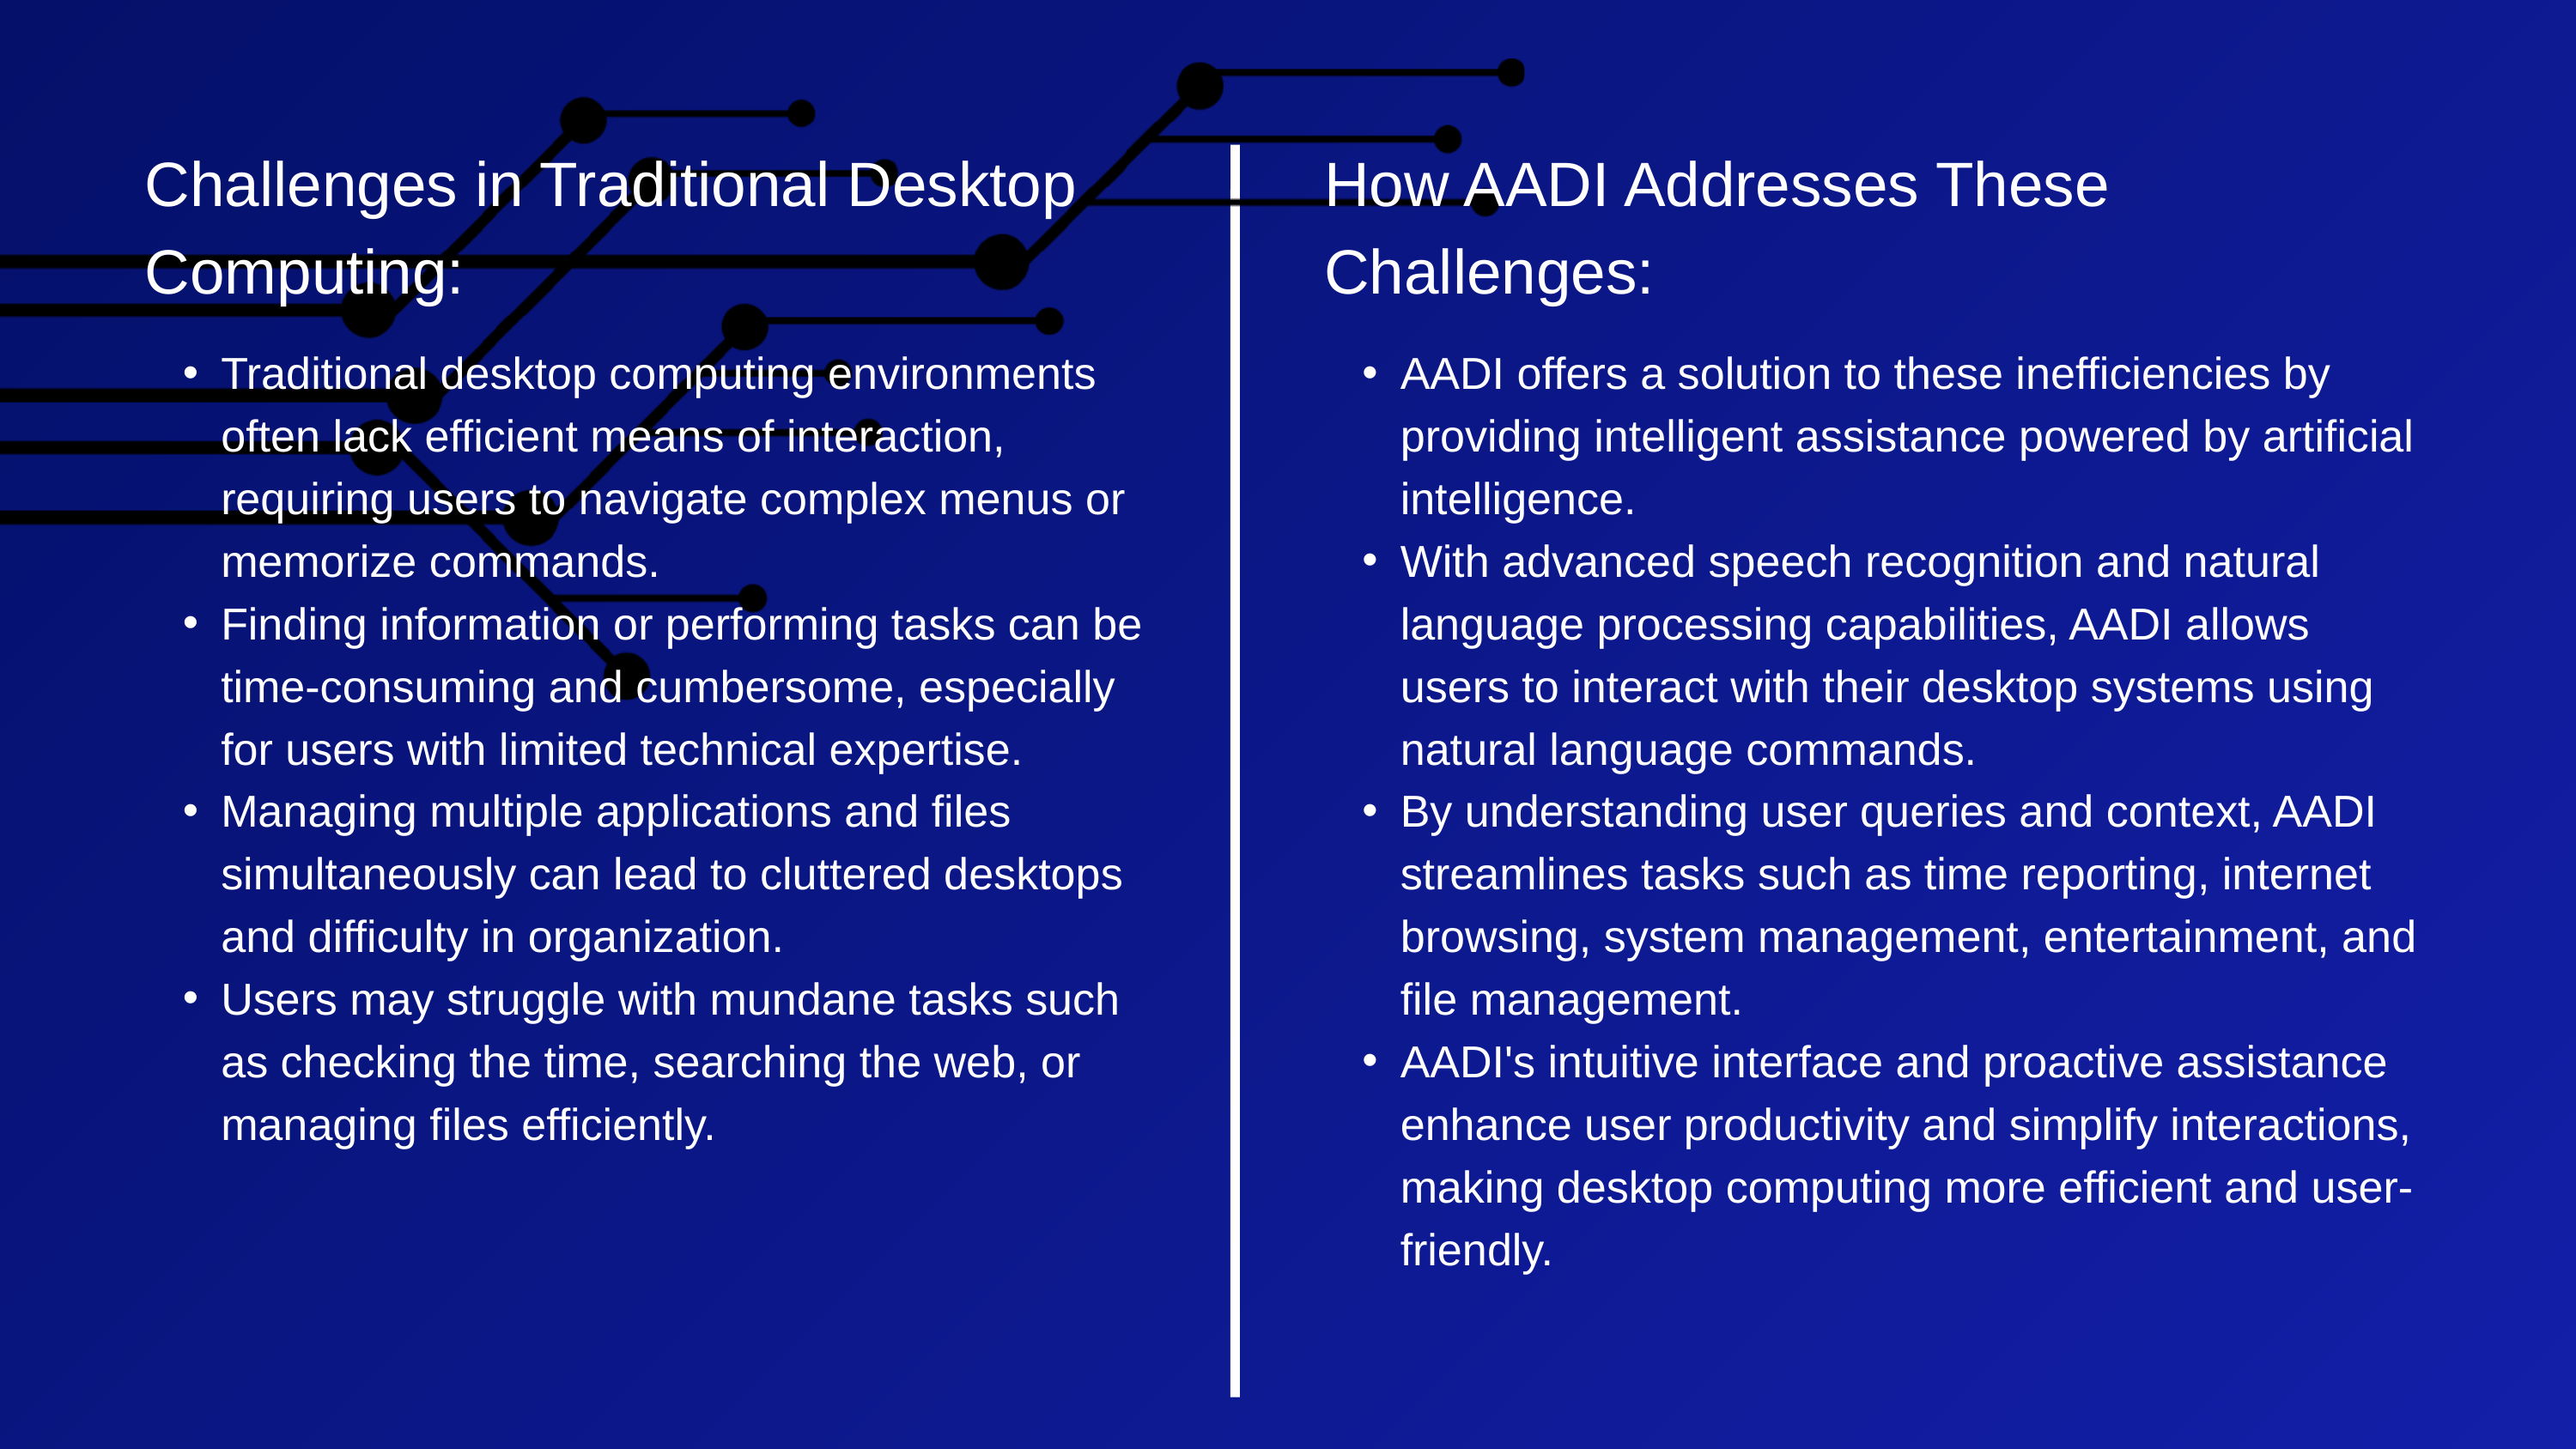

Challenges in Traditional Desktop Computing:
How AADI Addresses These Challenges:

Traditional desktop computing environments often lack efficient means of interaction, requiring users to navigate complex menus or memorize commands.
Finding information or performing tasks can be time-consuming and cumbersome, especially for users with limited technical expertise.
Managing multiple applications and files simultaneously can lead to cluttered desktops and difficulty in organization.
Users may struggle with mundane tasks such as checking the time, searching the web, or managing files efficiently.
AADI offers a solution to these inefficiencies by providing intelligent assistance powered by artificial intelligence.
With advanced speech recognition and natural language processing capabilities, AADI allows users to interact with their desktop systems using natural language commands.
By understanding user queries and context, AADI streamlines tasks such as time reporting, internet browsing, system management, entertainment, and file management.
AADI's intuitive interface and proactive assistance enhance user productivity and simplify interactions, making desktop computing more efficient and user-friendly.